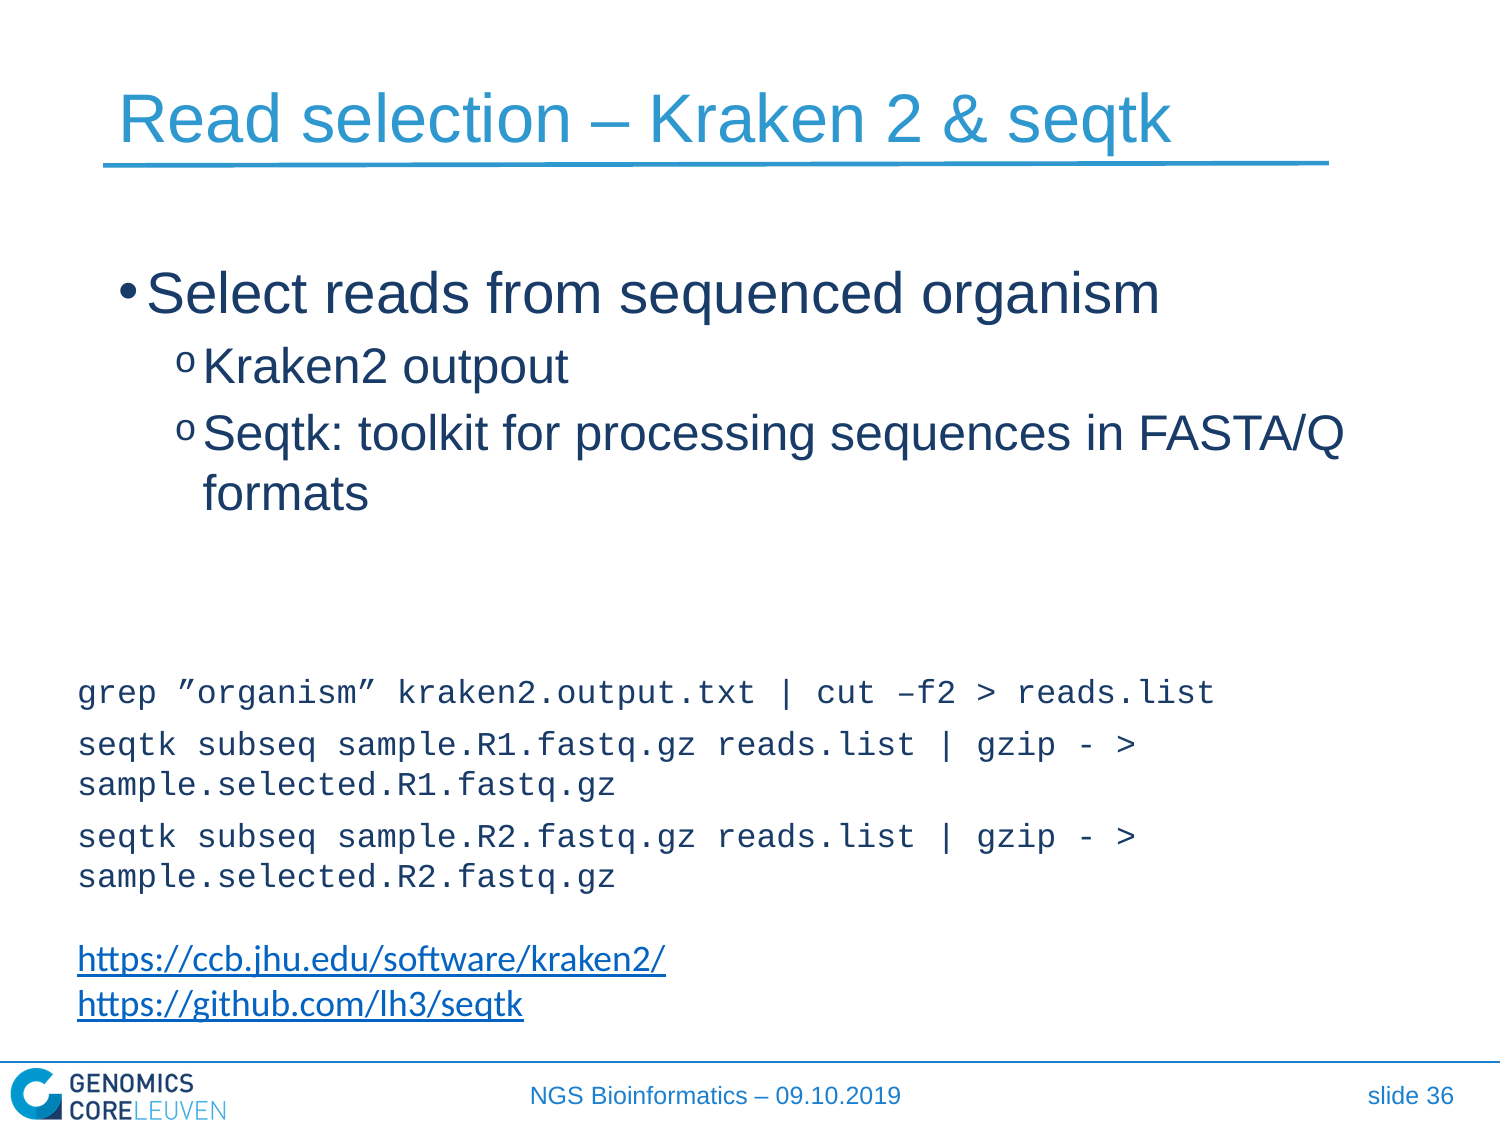

# Read selection – Kraken 2 & seqtk
Select reads from sequenced organism
Kraken2 outpout
Seqtk: toolkit for processing sequences in FASTA/Q formats
grep ”organism” kraken2.output.txt | cut –f2 > reads.list
seqtk subseq sample.R1.fastq.gz reads.list | gzip - > sample.selected.R1.fastq.gz
seqtk subseq sample.R2.fastq.gz reads.list | gzip - > sample.selected.R2.fastq.gz

https://ccb.jhu.edu/software/kraken2/
https://github.com/lh3/seqtk